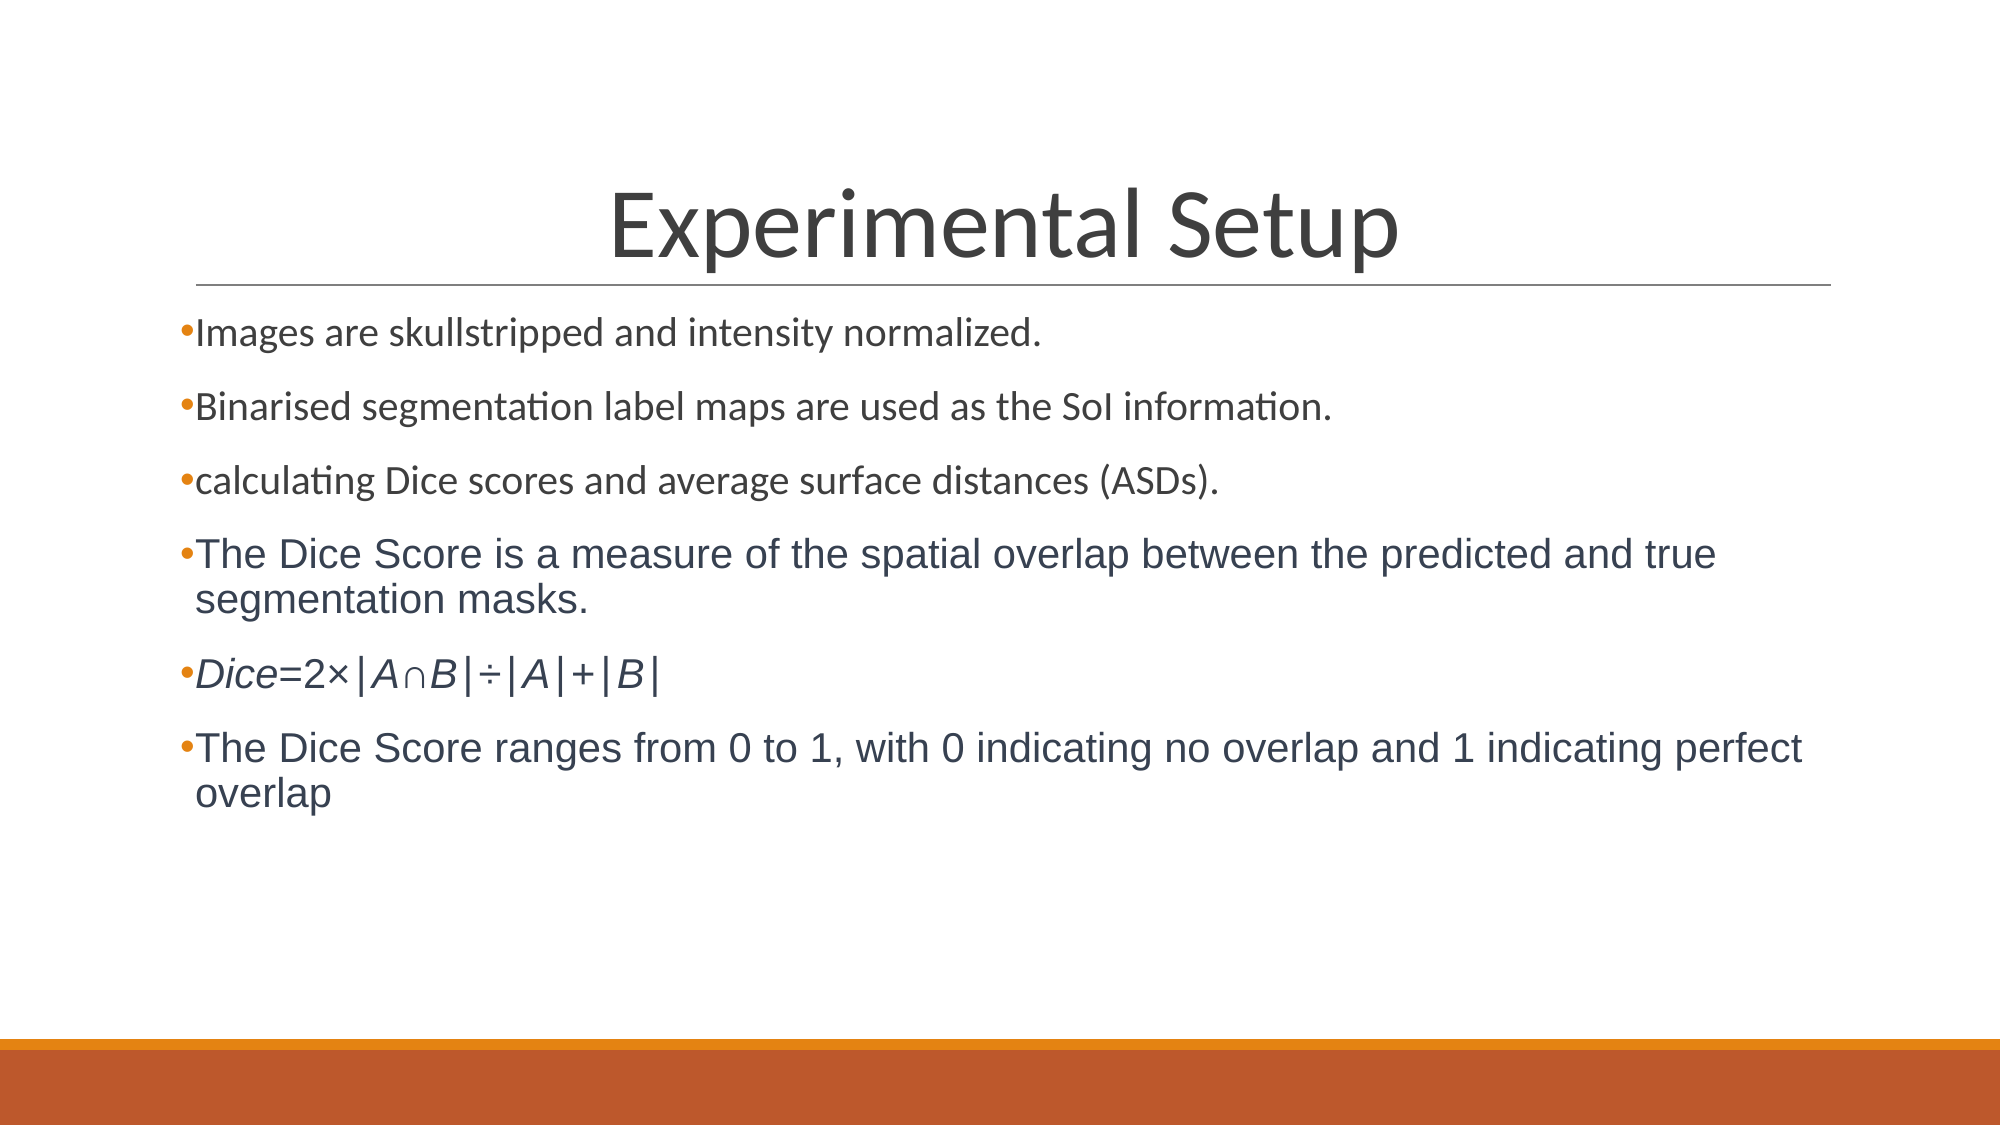

# Experimental Setup
Images are skullstripped and intensity normalized.
Binarised segmentation label maps are used as the SoI information.
calculating Dice scores and average surface distances (ASDs).
The Dice Score is a measure of the spatial overlap between the predicted and true segmentation masks.
Dice=2×∣A∩B∣​÷∣A∣+∣B∣
The Dice Score ranges from 0 to 1, with 0 indicating no overlap and 1 indicating perfect overlap

21